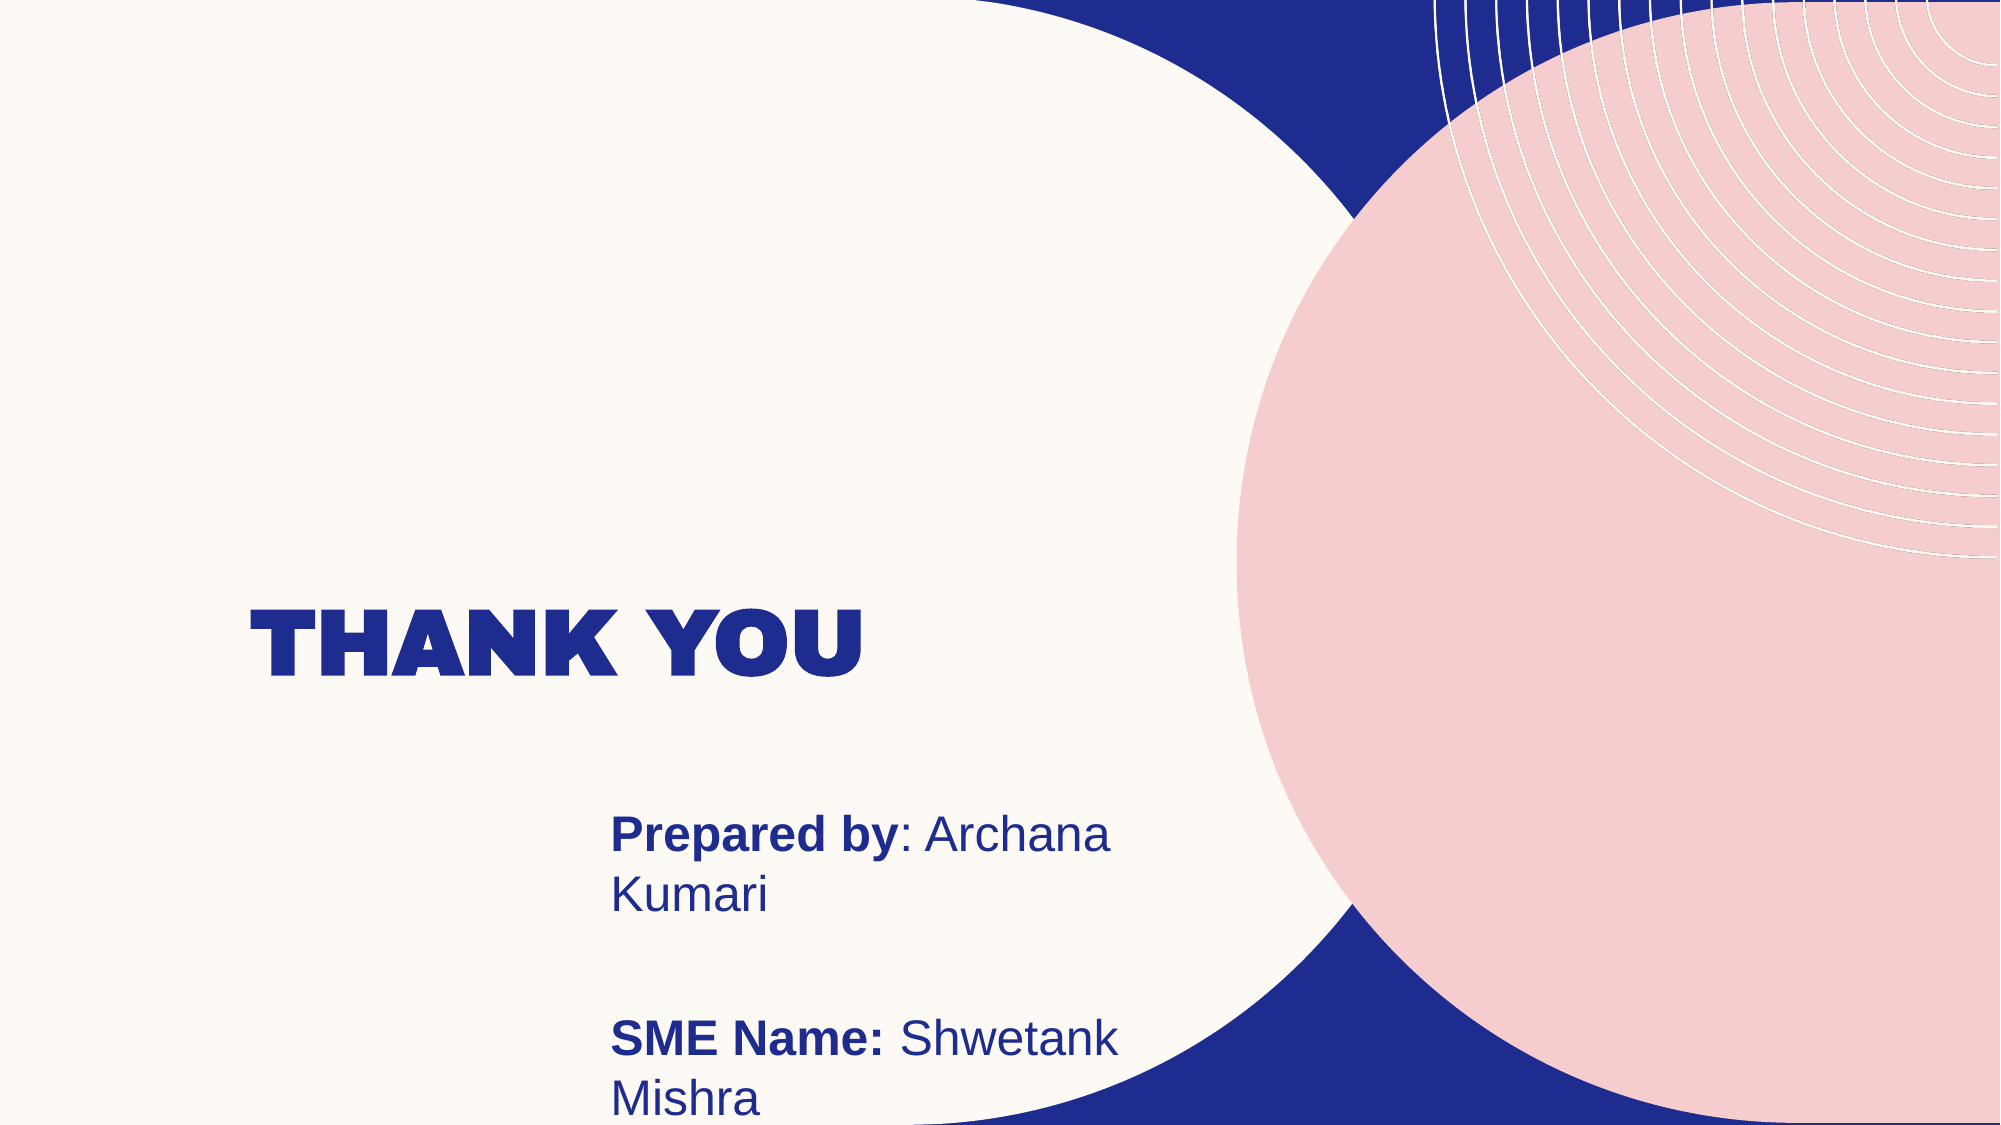

# THANK YOU

Prepared by: Archana Kumari

SME Name: Shwetank Mishra